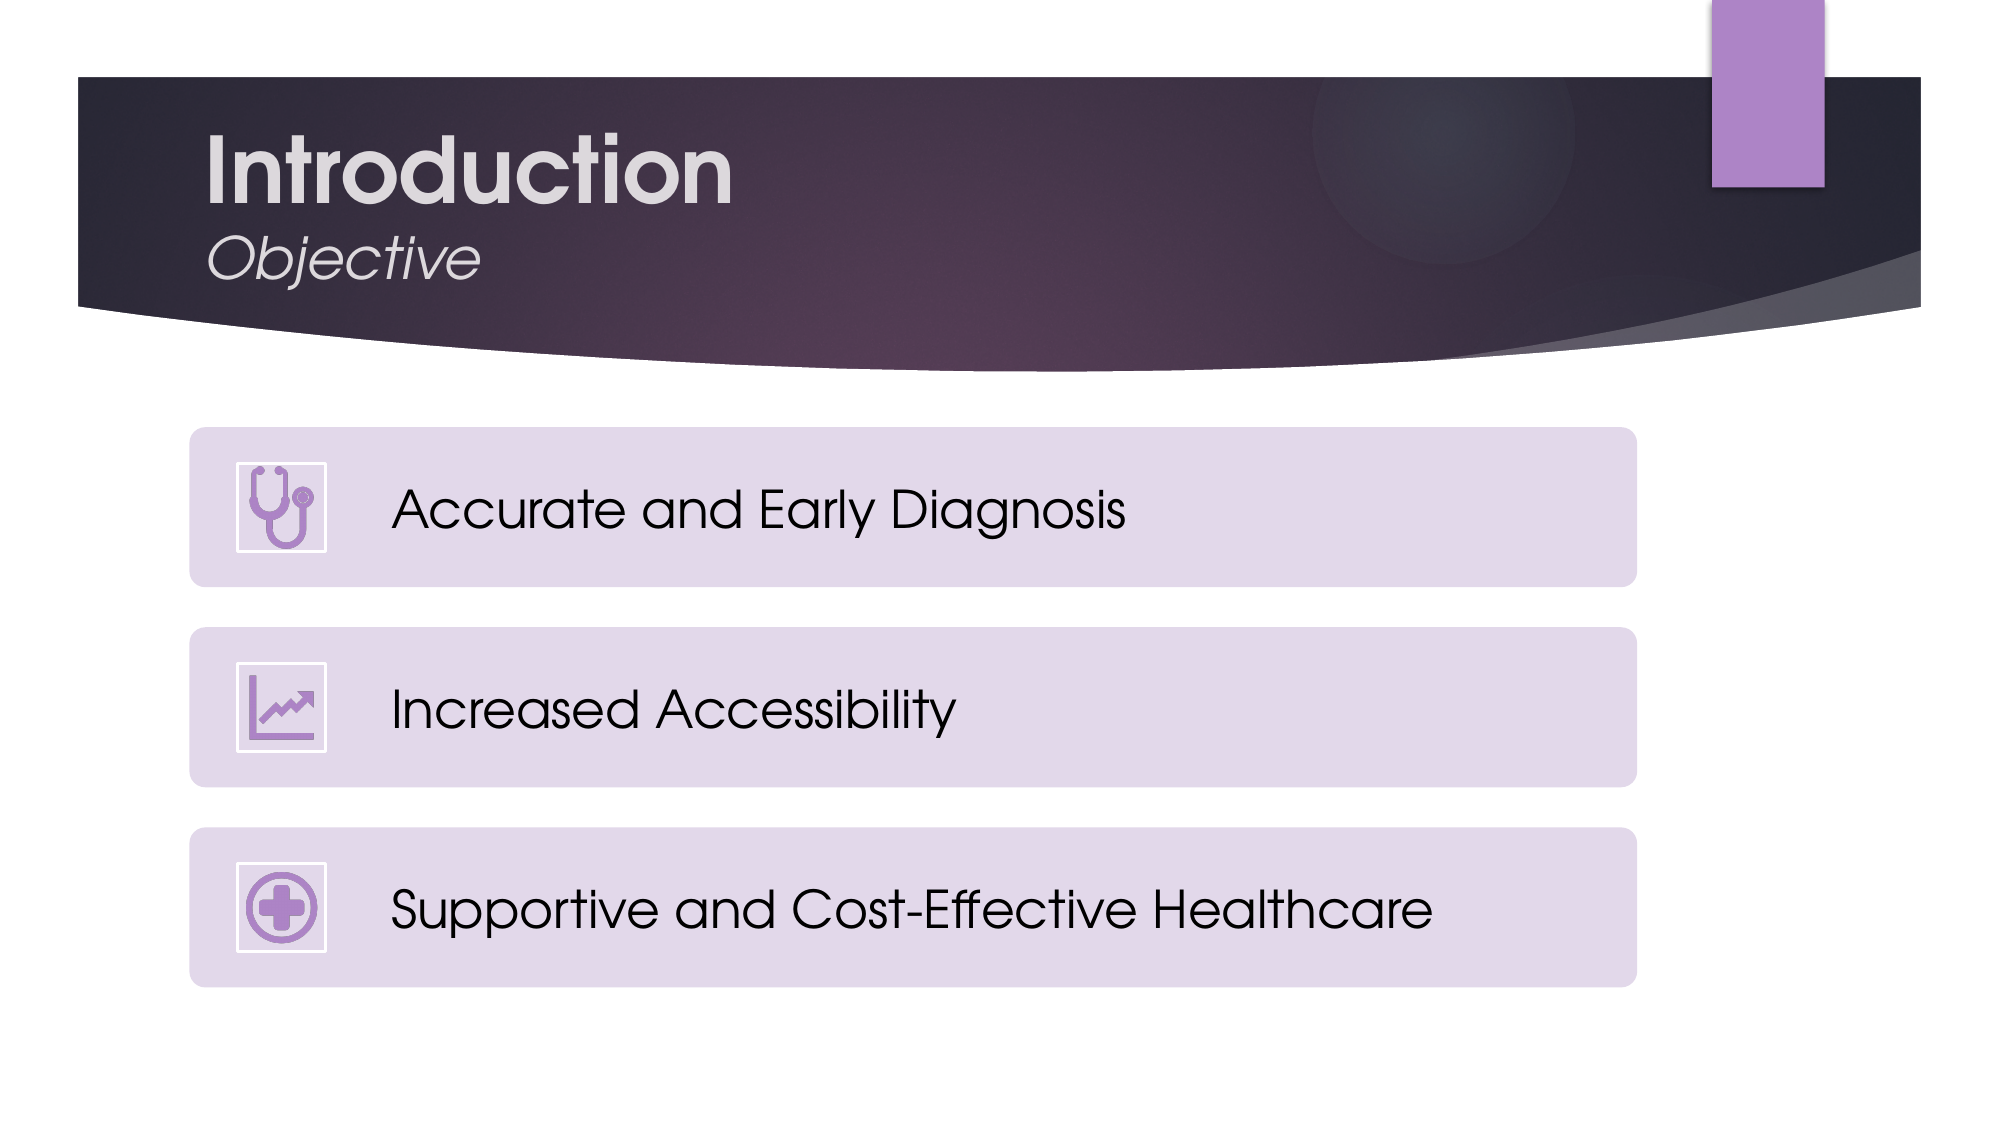

# Introduction Objective
Accurate and Early Diagnosis
Increased Accessibility
Supportive and Cost-Effective Healthcare